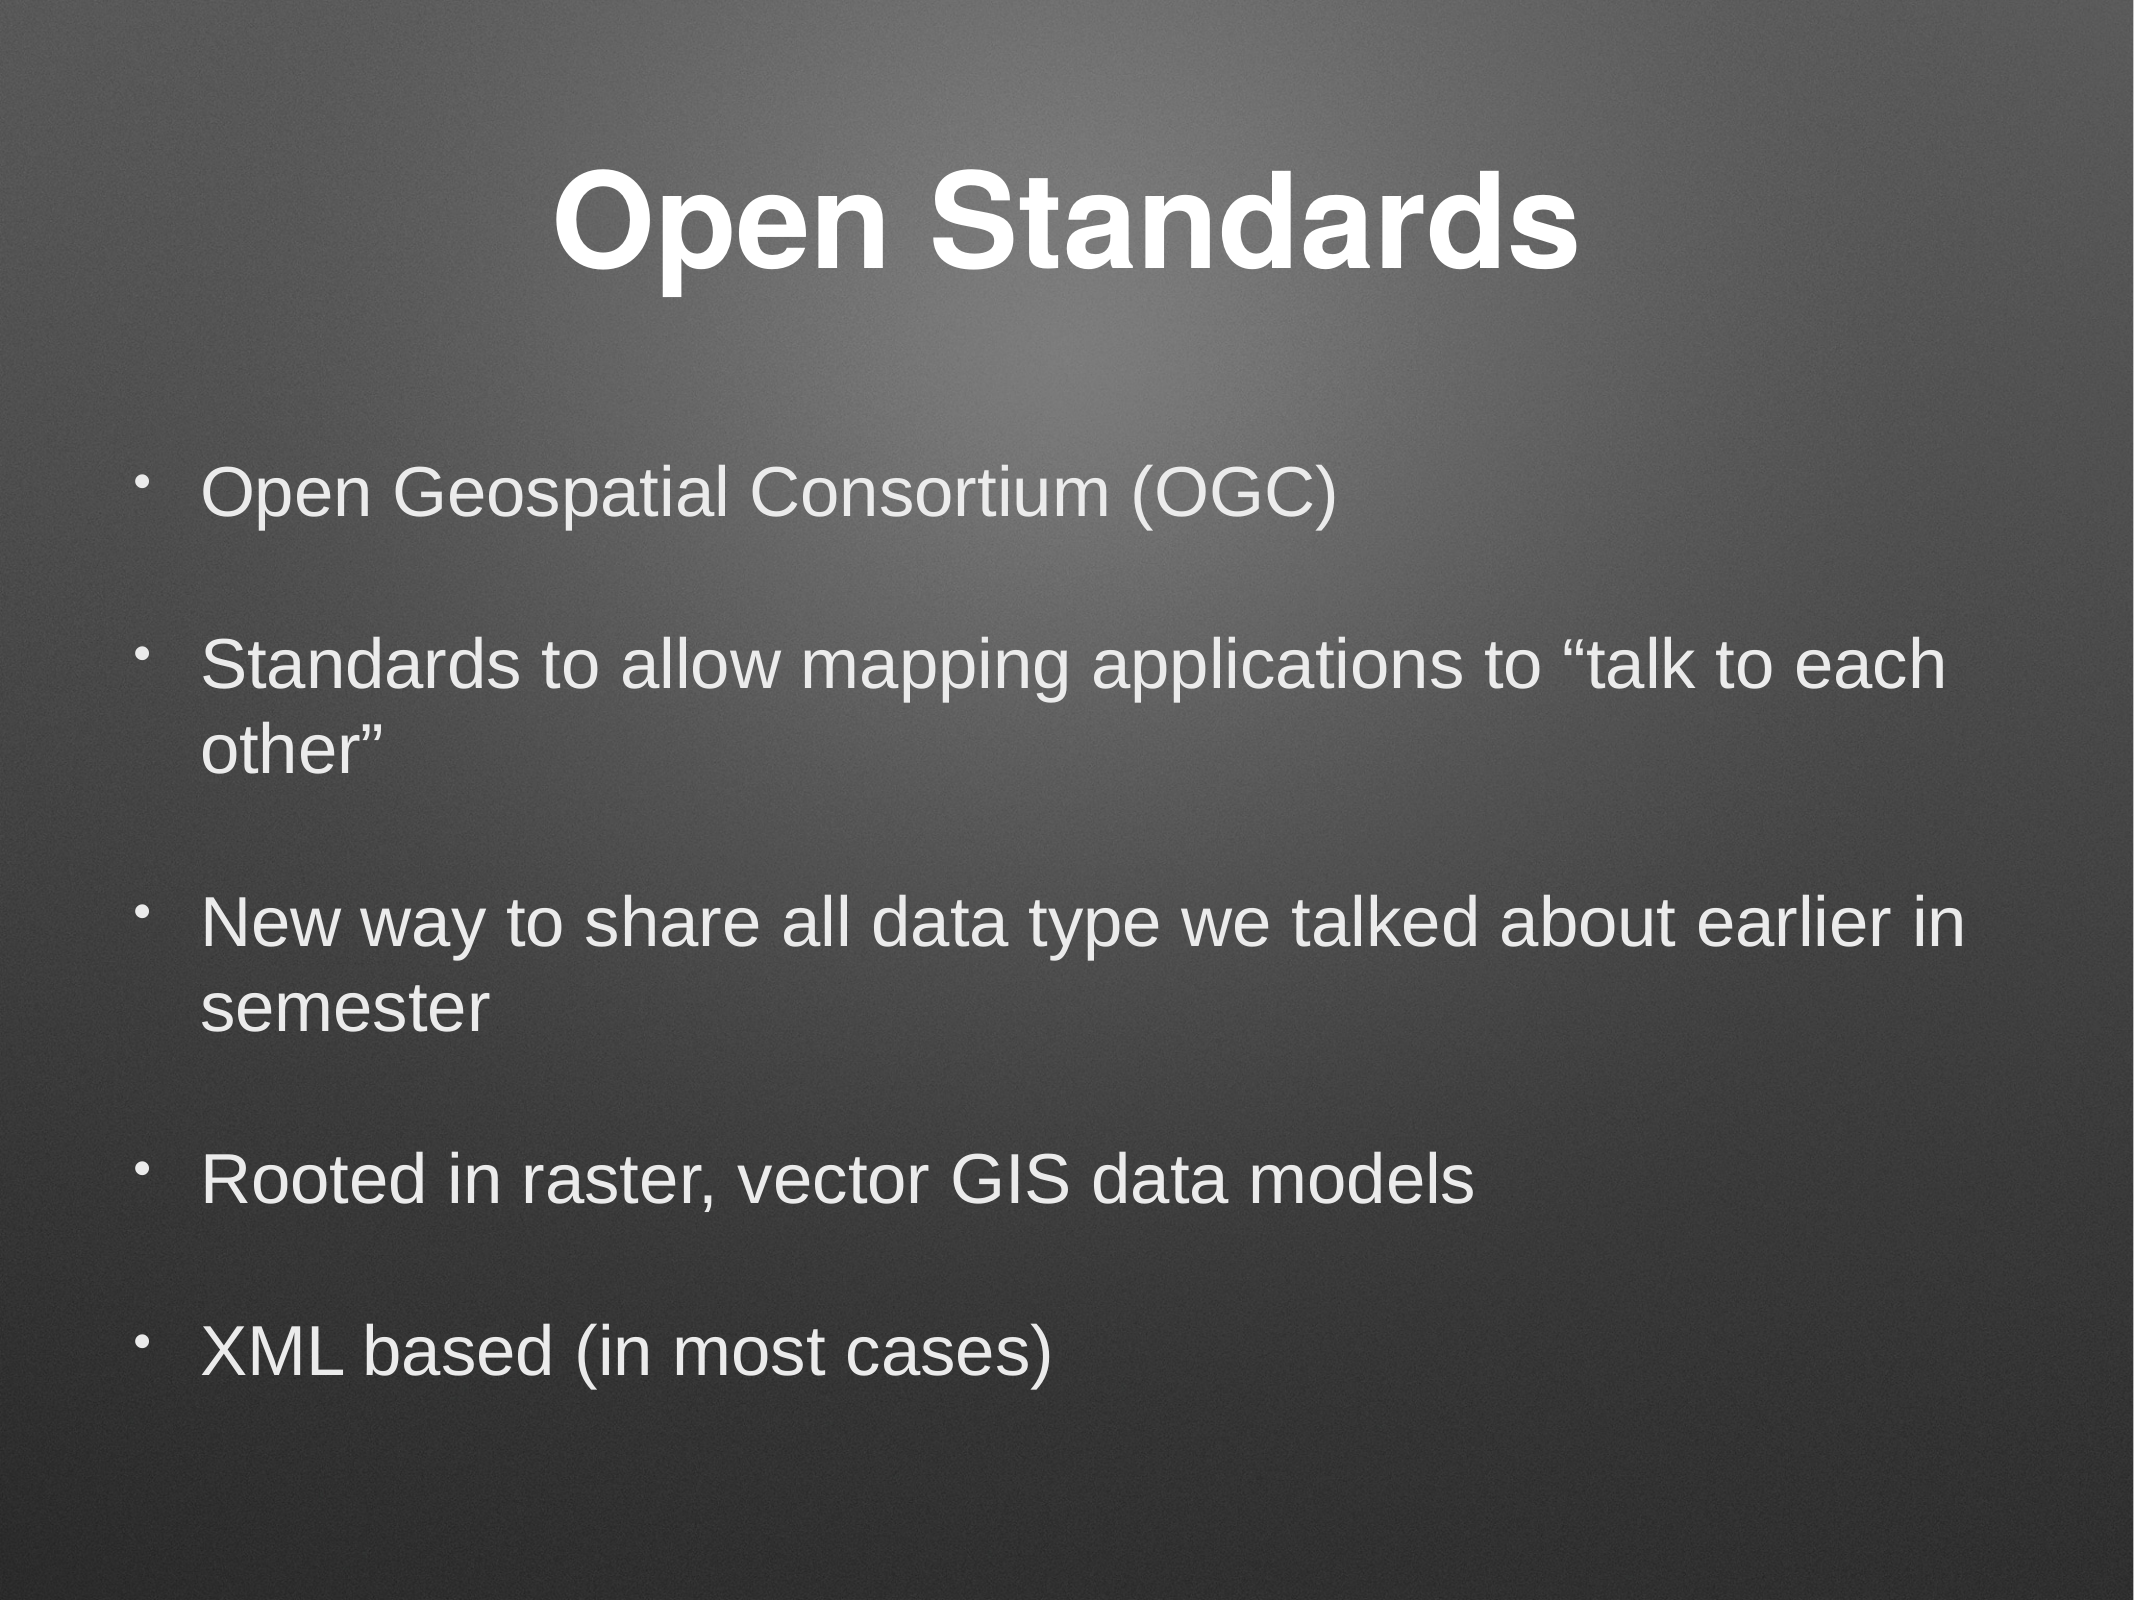

# Open Standards
Open Geospatial Consortium (OGC)
Standards to allow mapping applications to “talk to each other”
New way to share all data type we talked about earlier in semester
Rooted in raster, vector GIS data models
XML based (in most cases)